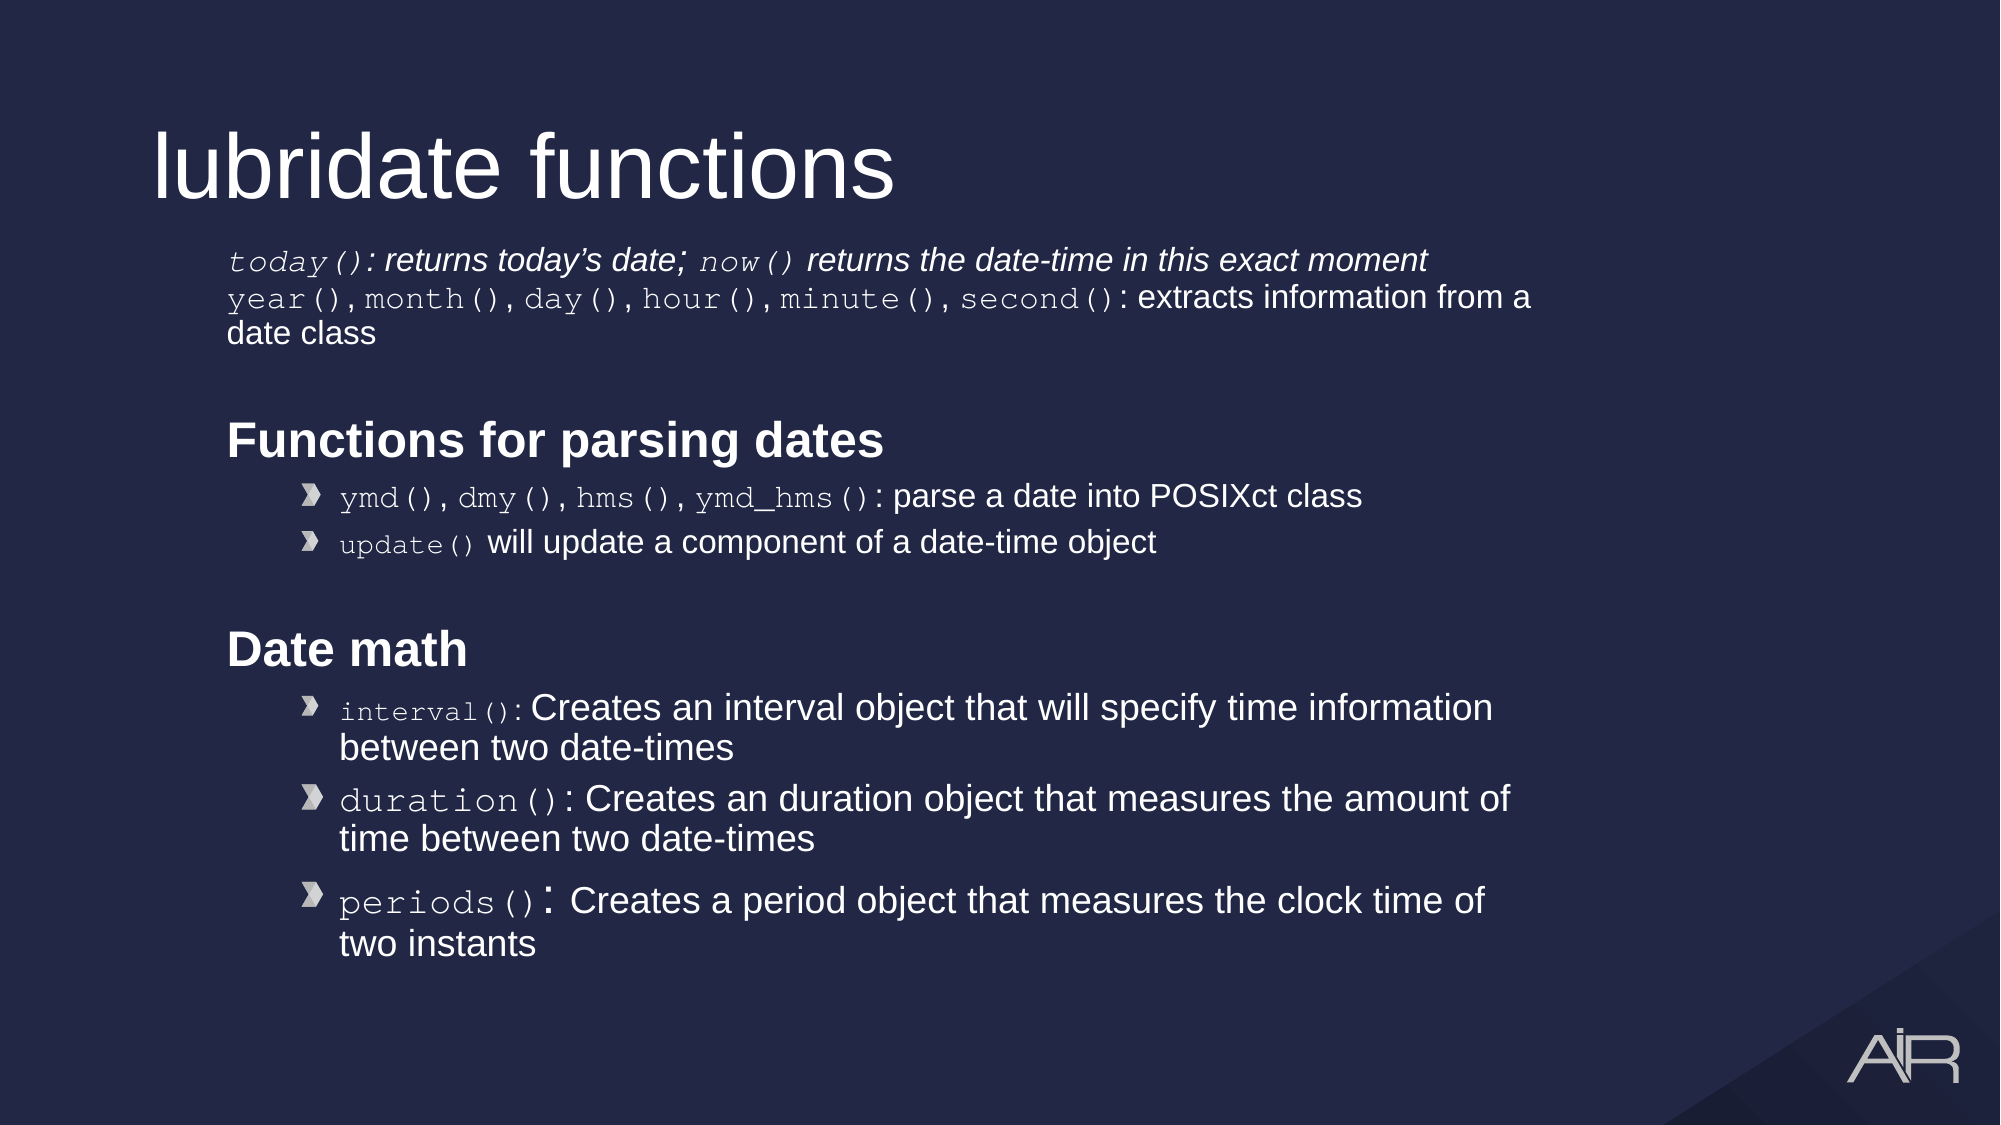

# lubridate functions
today(): returns today’s date; now() returns the date-time in this exact moment  year(), month(), day(), hour(), minute(), second(): extracts information from a date class
Functions for parsing dates
ymd(), dmy(), hms(), ymd_hms(): parse a date into POSIXct class
update() will update a component of a date-time object
Date math
interval(): Creates an interval object that will specify time information between two date-times
duration(): Creates an duration object that measures the amount of time between two date-times
periods(): Creates a period object that measures the clock time of two instants